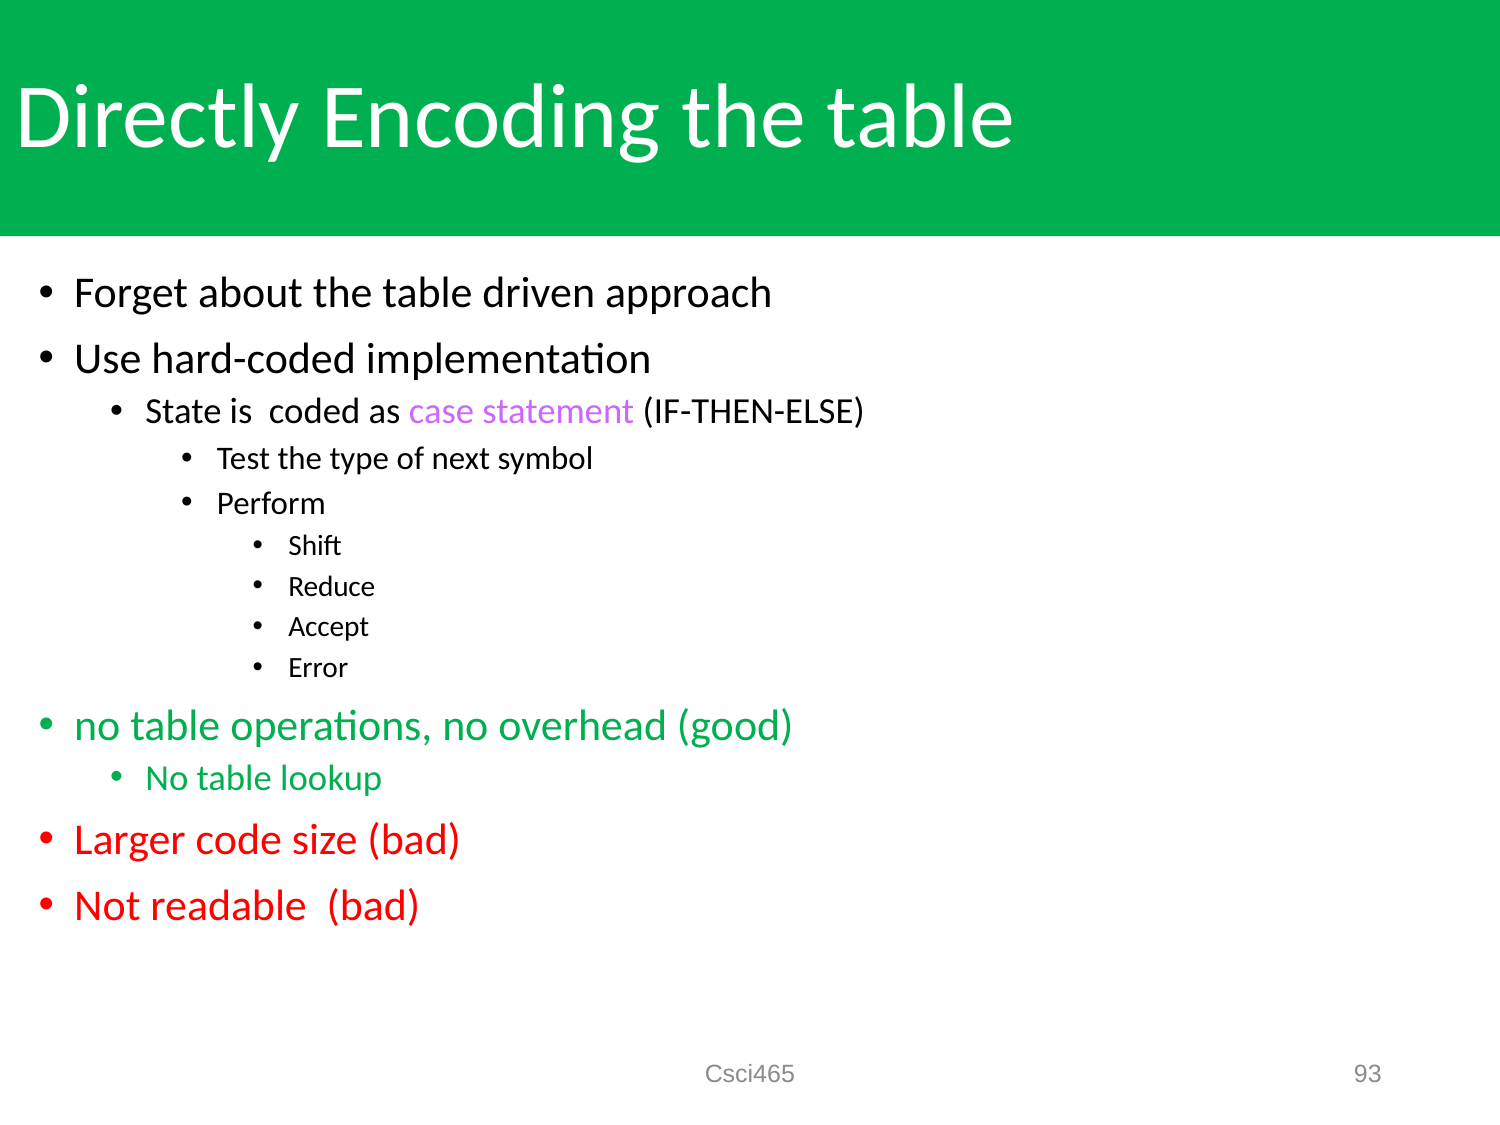

# Directly Encoding the table
Forget about the table driven approach
Use hard-coded implementation
State is  coded as case statement (IF-THEN-ELSE)
Test the type of next symbol
Perform
Shift
Reduce
Accept
Error
no table operations, no overhead (good)
No table lookup
Larger code size (bad)
Not readable  (bad)

Csci465
93